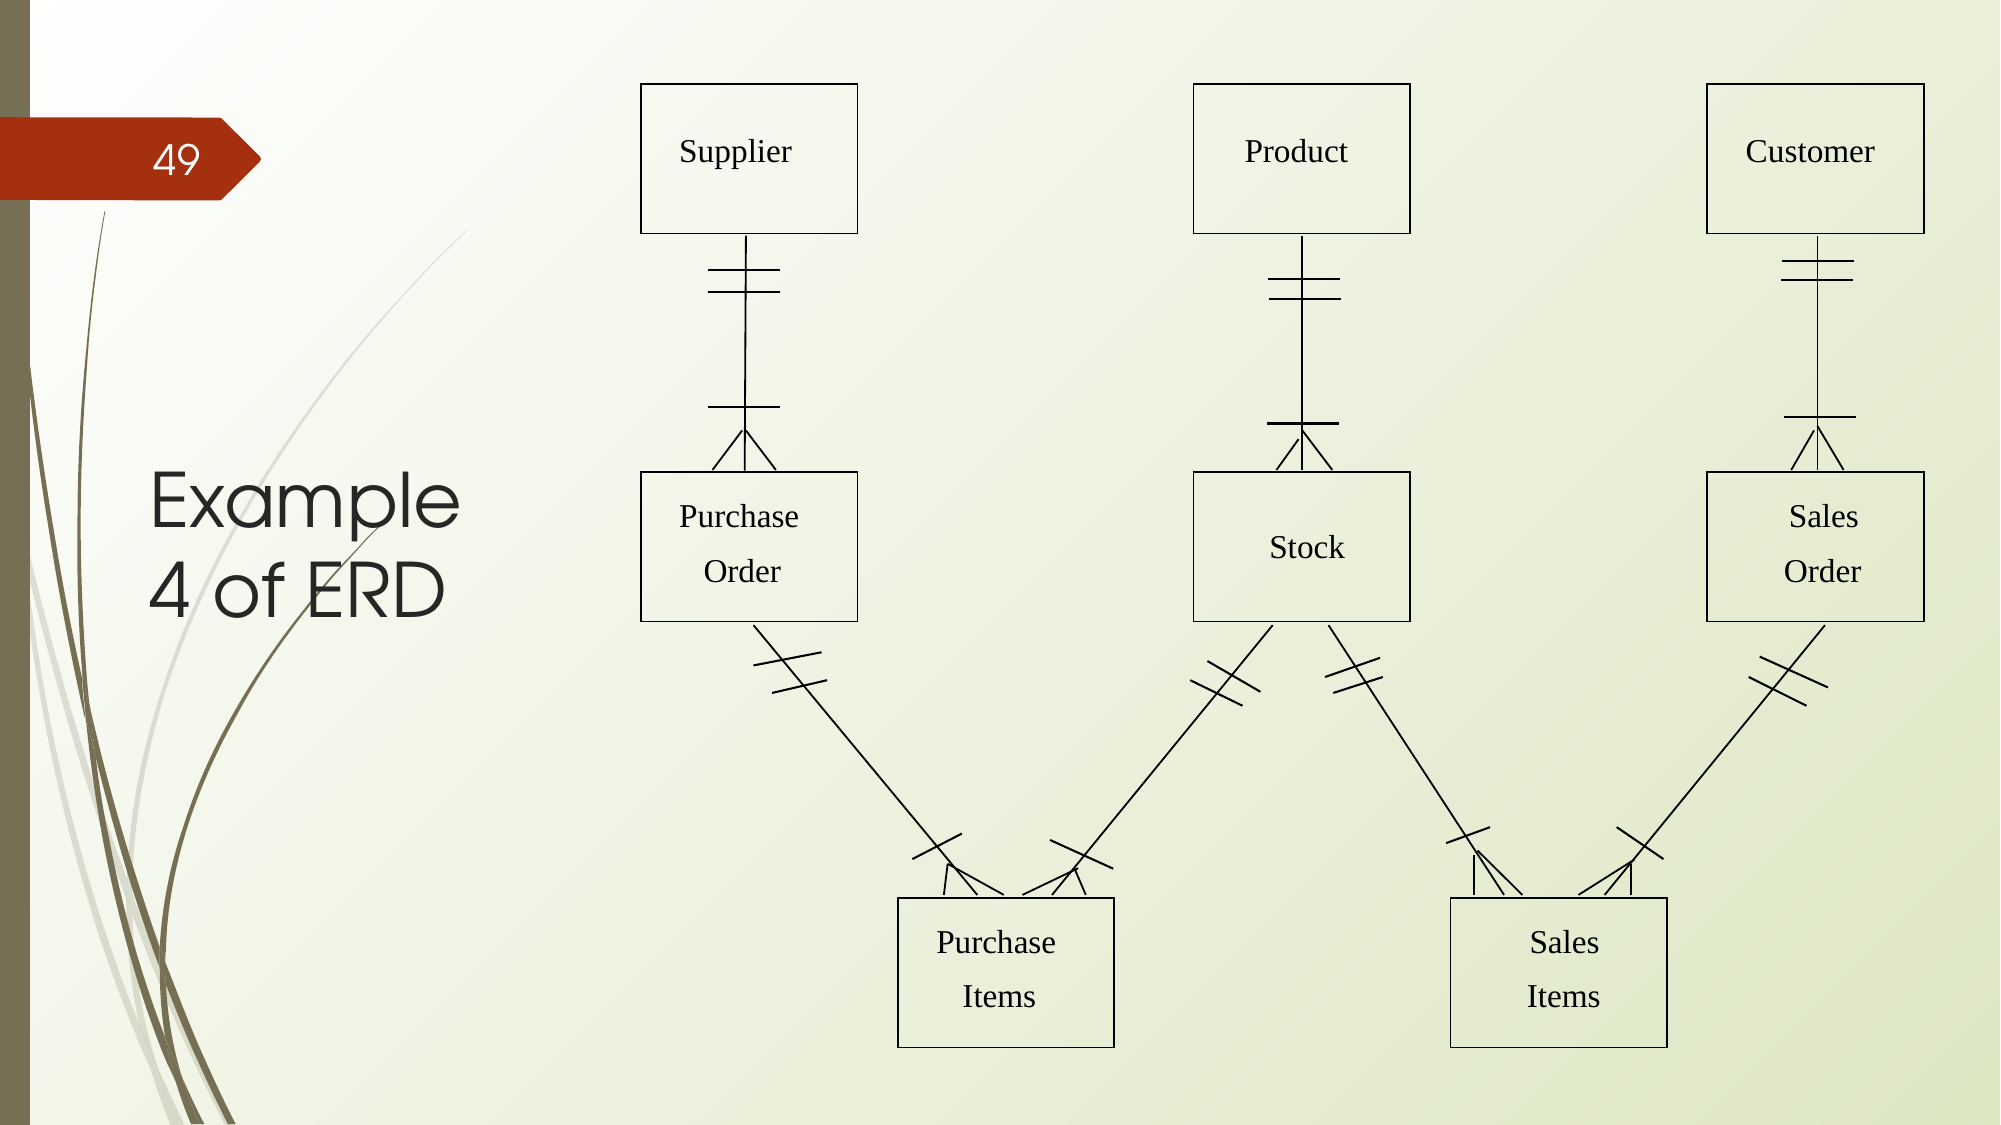

Supplier
Product
Customer

Purchase
Sales
Stock
Order
Order

Purchase
Sales
Items
Items
49
# Example 4 of ERD